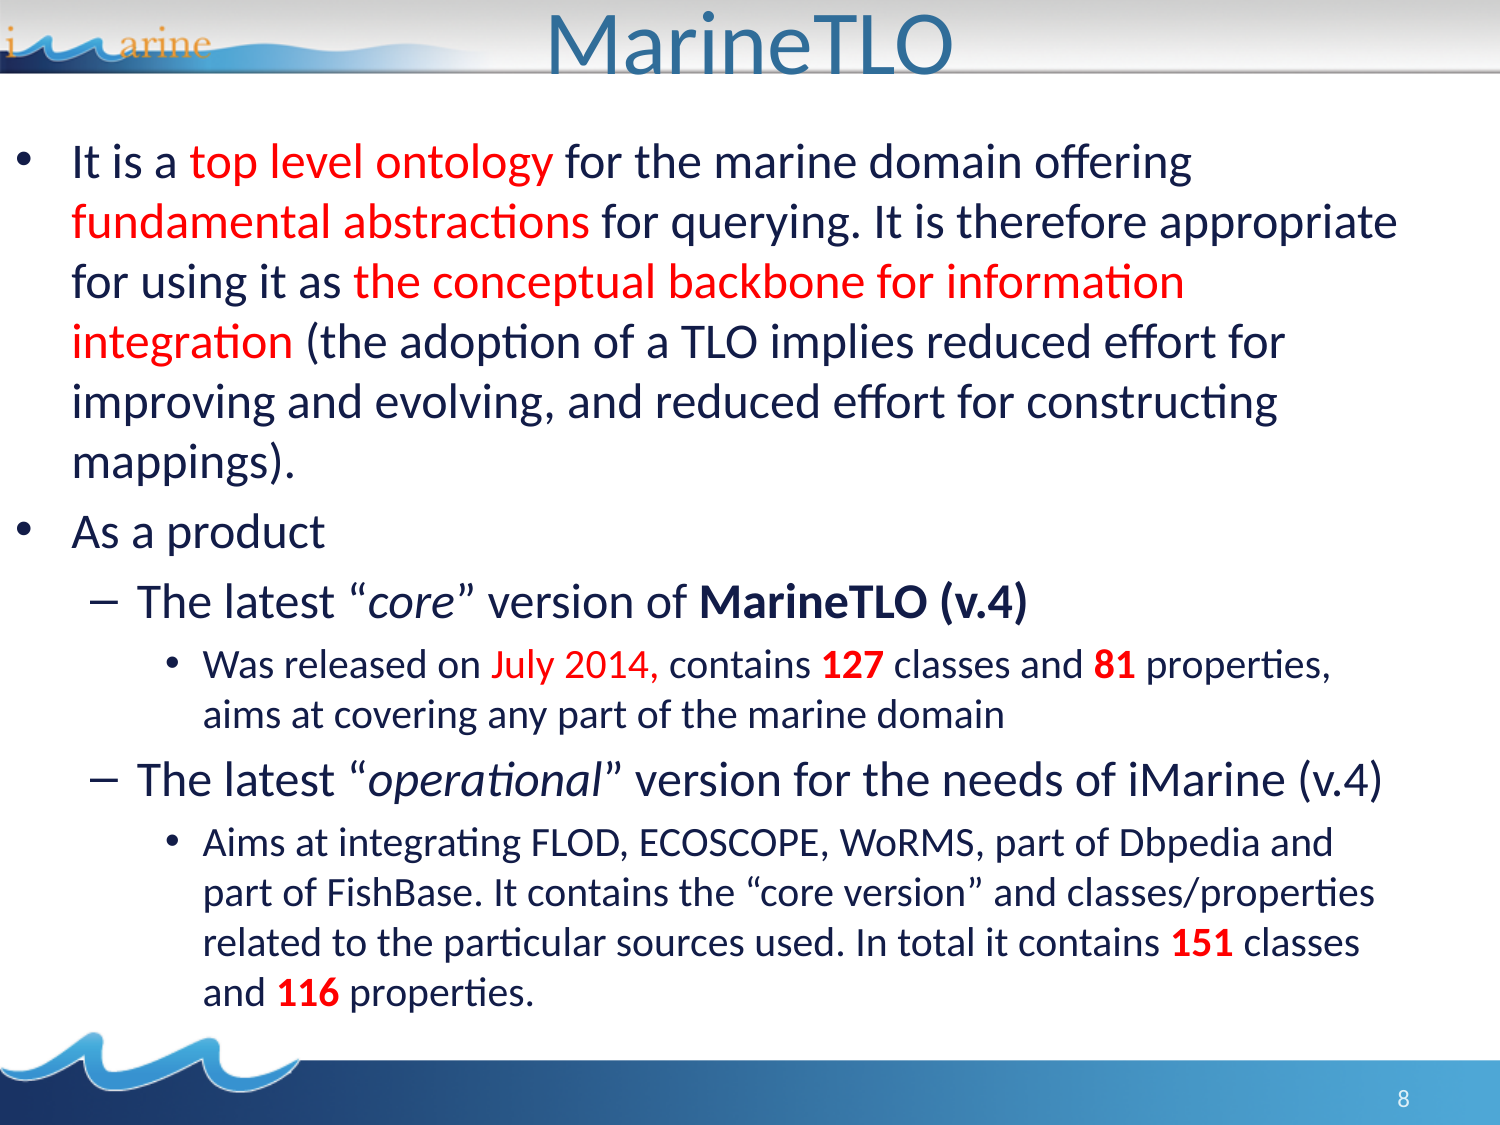

# MarineTLO
It is a top level ontology for the marine domain offering fundamental abstractions for querying. It is therefore appropriate for using it as the conceptual backbone for information integration (the adoption of a TLO implies reduced effort for improving and evolving, and reduced effort for constructing mappings).
As a product
The latest “core” version of MarineTLO (v.4)
Was released on July 2014, contains 127 classes and 81 properties, aims at covering any part of the marine domain
The latest “operational” version for the needs of iMarine (v.4)
Aims at integrating FLOD, ECOSCOPE, WoRMS, part of Dbpedia and part of FishBase. It contains the “core version” and classes/properties related to the particular sources used. In total it contains 151 classes and 116 properties.
8